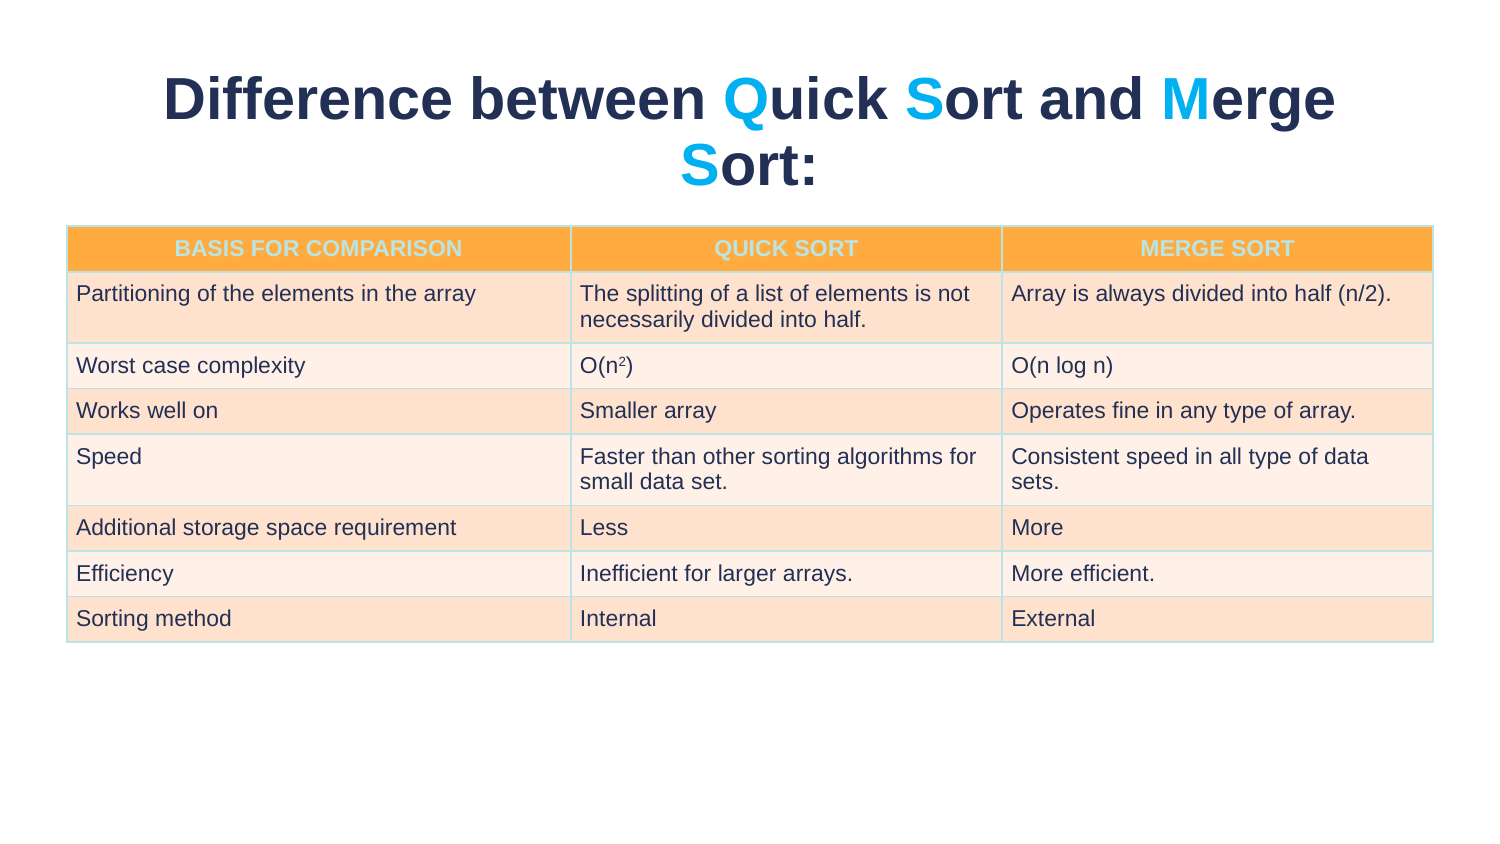

# Difference between Quick Sort and Merge Sort:
| BASIS FOR COMPARISON | QUICK SORT | MERGE SORT |
| --- | --- | --- |
| Partitioning of the elements in the array | The splitting of a list of elements is not necessarily divided into half. | Array is always divided into half (n/2). |
| Worst case complexity | O(n2) | O(n log n) |
| Works well on | Smaller array | Operates fine in any type of array. |
| Speed | Faster than other sorting algorithms for small data set. | Consistent speed in all type of data sets. |
| Additional storage space requirement | Less | More |
| Efficiency | Inefficient for larger arrays. | More efficient. |
| Sorting method | Internal | External |